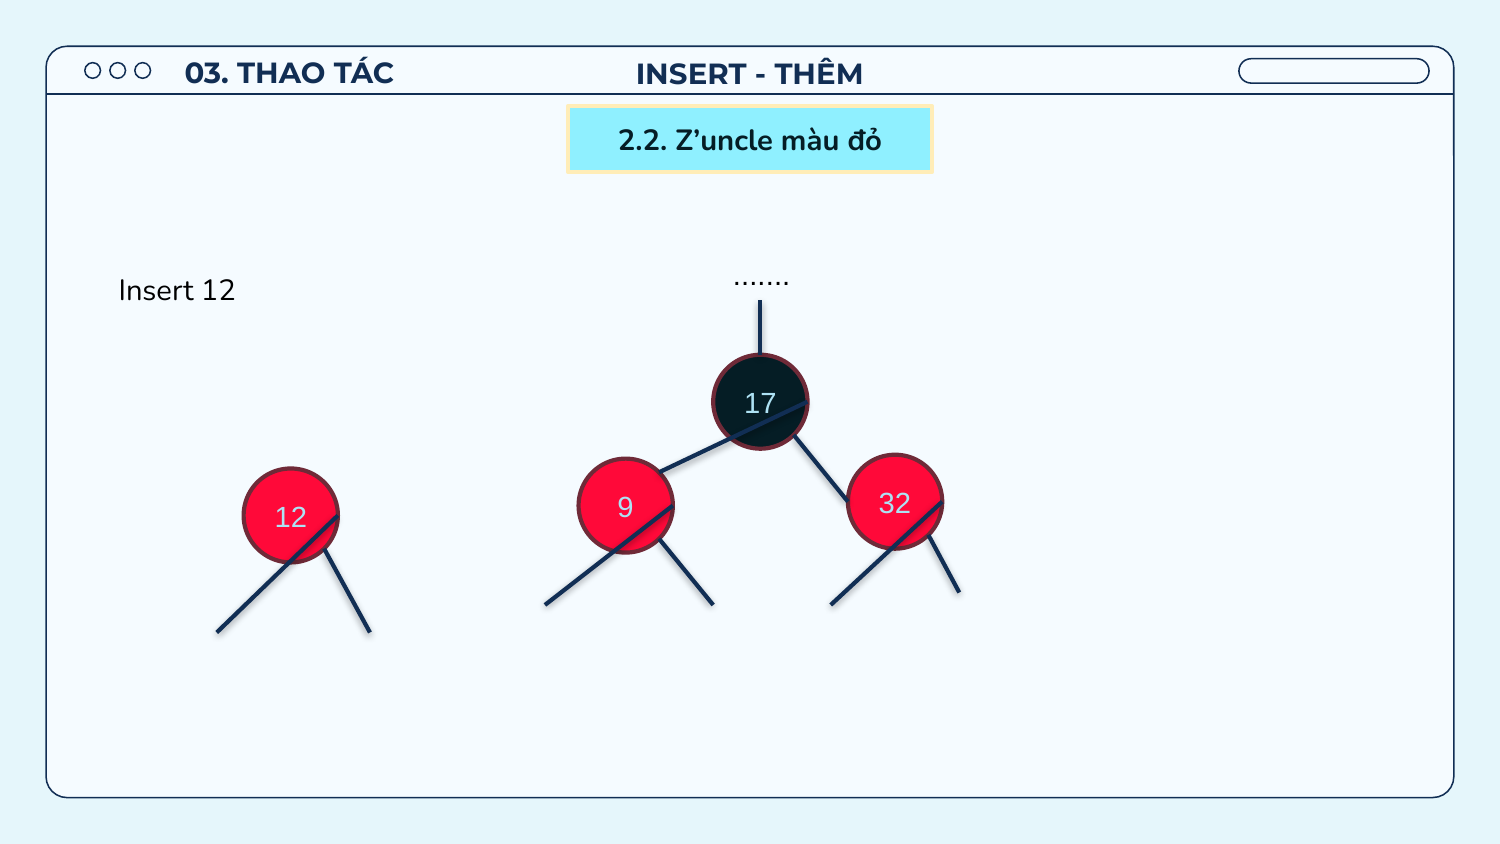

03. THAO TÁC
INSERT - THÊM
2.2. Z’uncle màu đỏ
.......
Insert 12
17
32
9
12